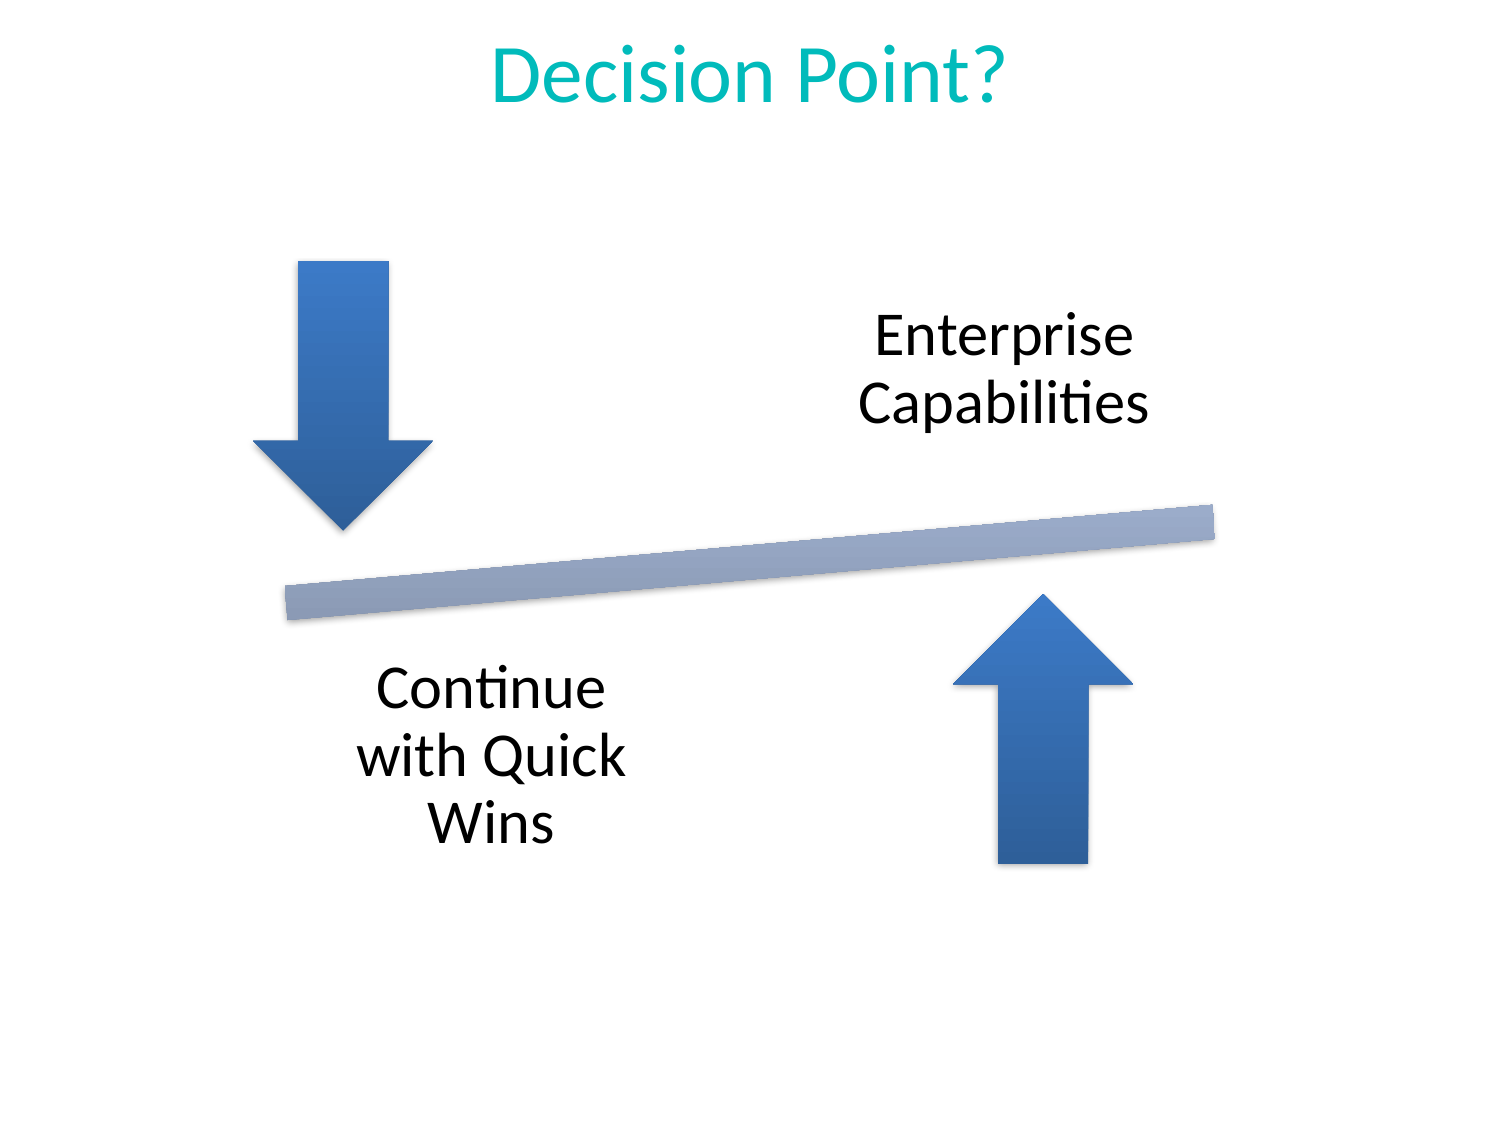

# Decision Point?
Enterprise Capabilities
Continue with Quick Wins